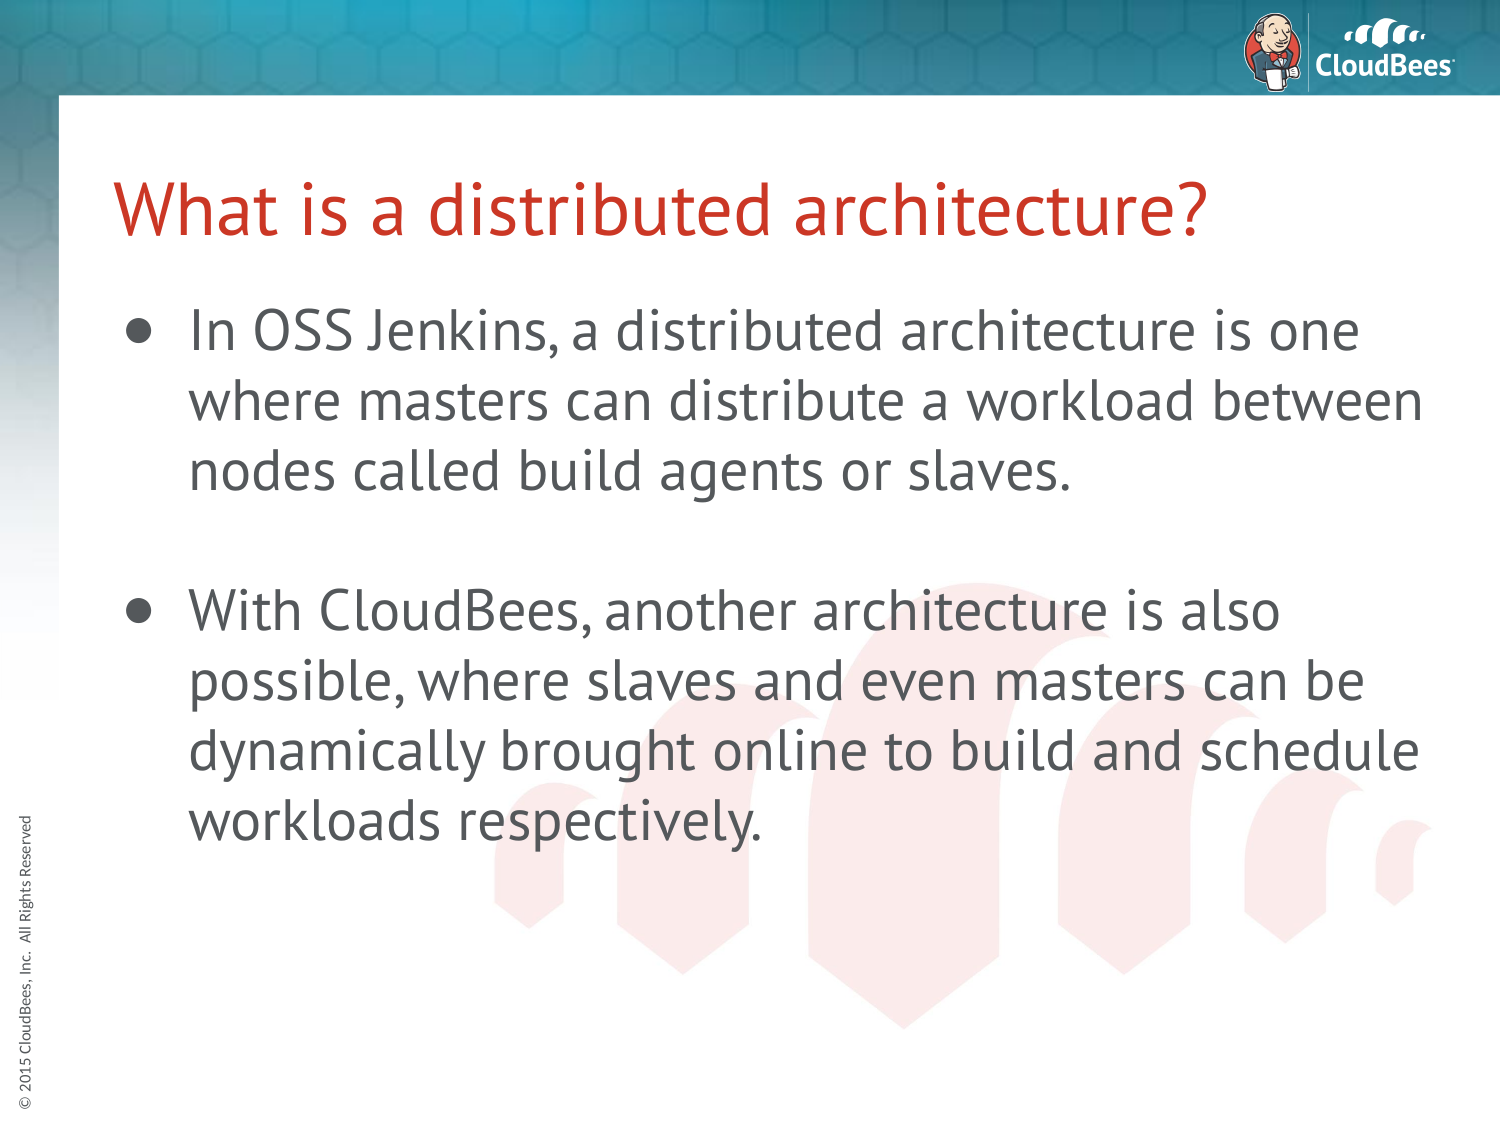

# What is a distributed architecture?
In OSS Jenkins, a distributed architecture is one where masters can distribute a workload between nodes called build agents or slaves.

With CloudBees, another architecture is also possible, where slaves and even masters can be dynamically brought online to build and schedule workloads respectively.